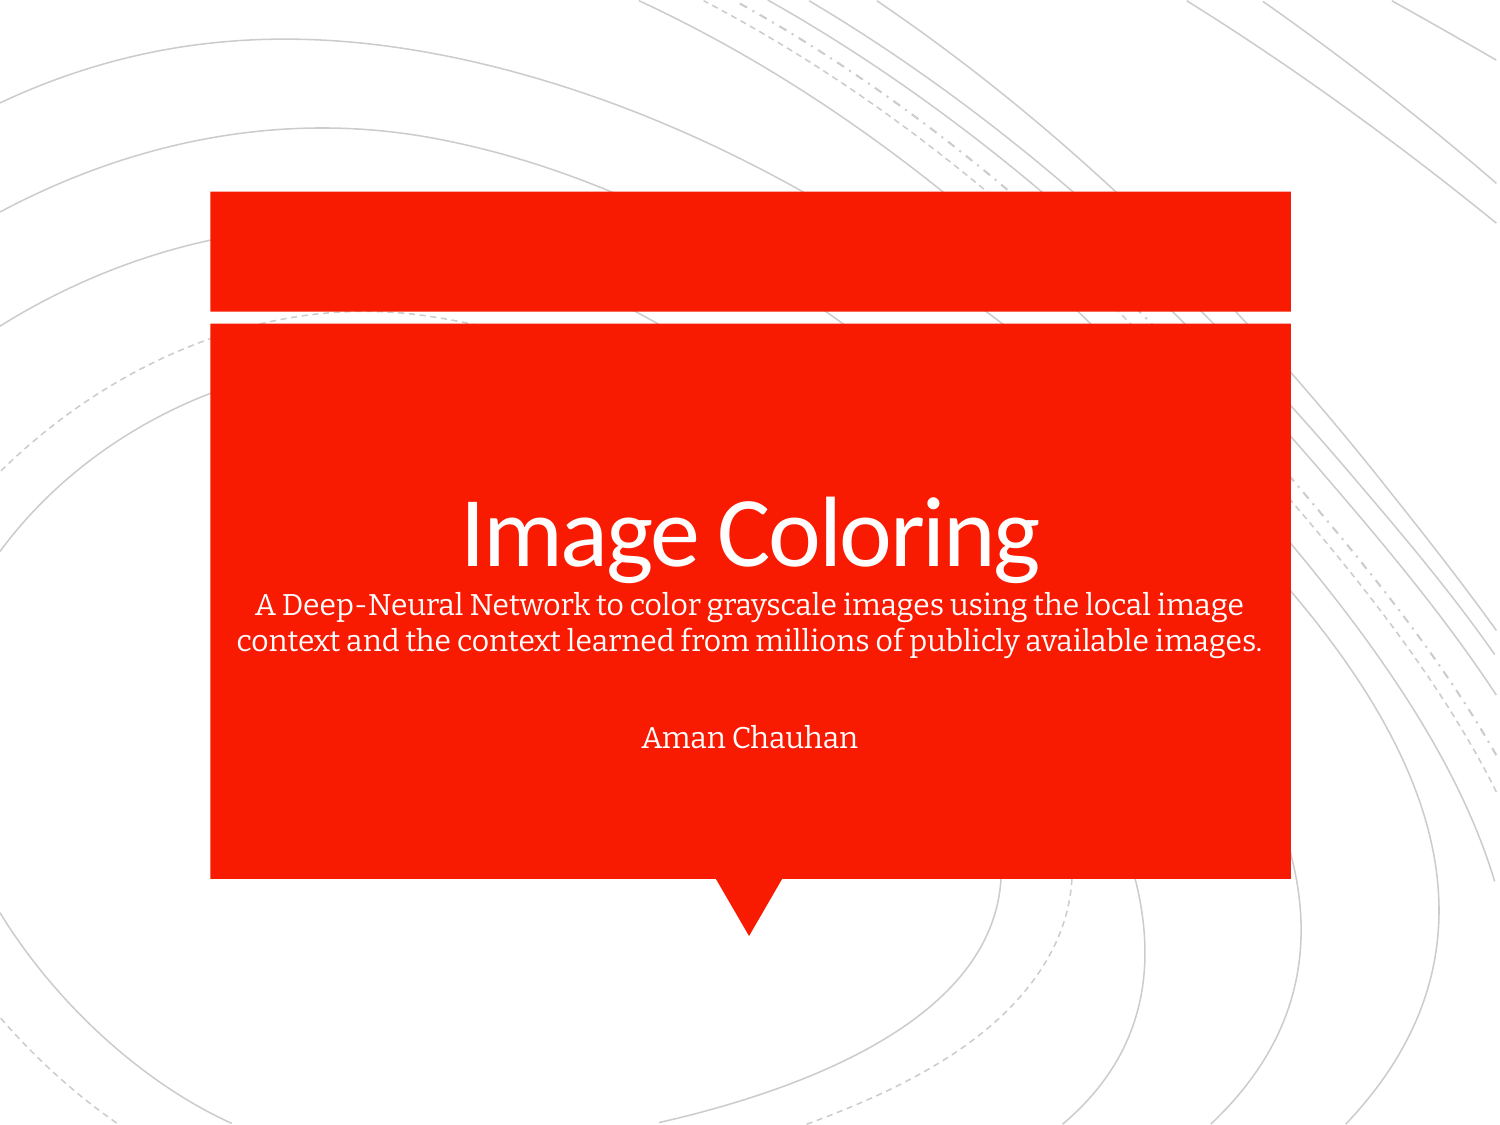

# Image Coloring
A Deep-Neural Network to color grayscale images using the local image context and the context learned from millions of publicly available images.

Aman Chauhan